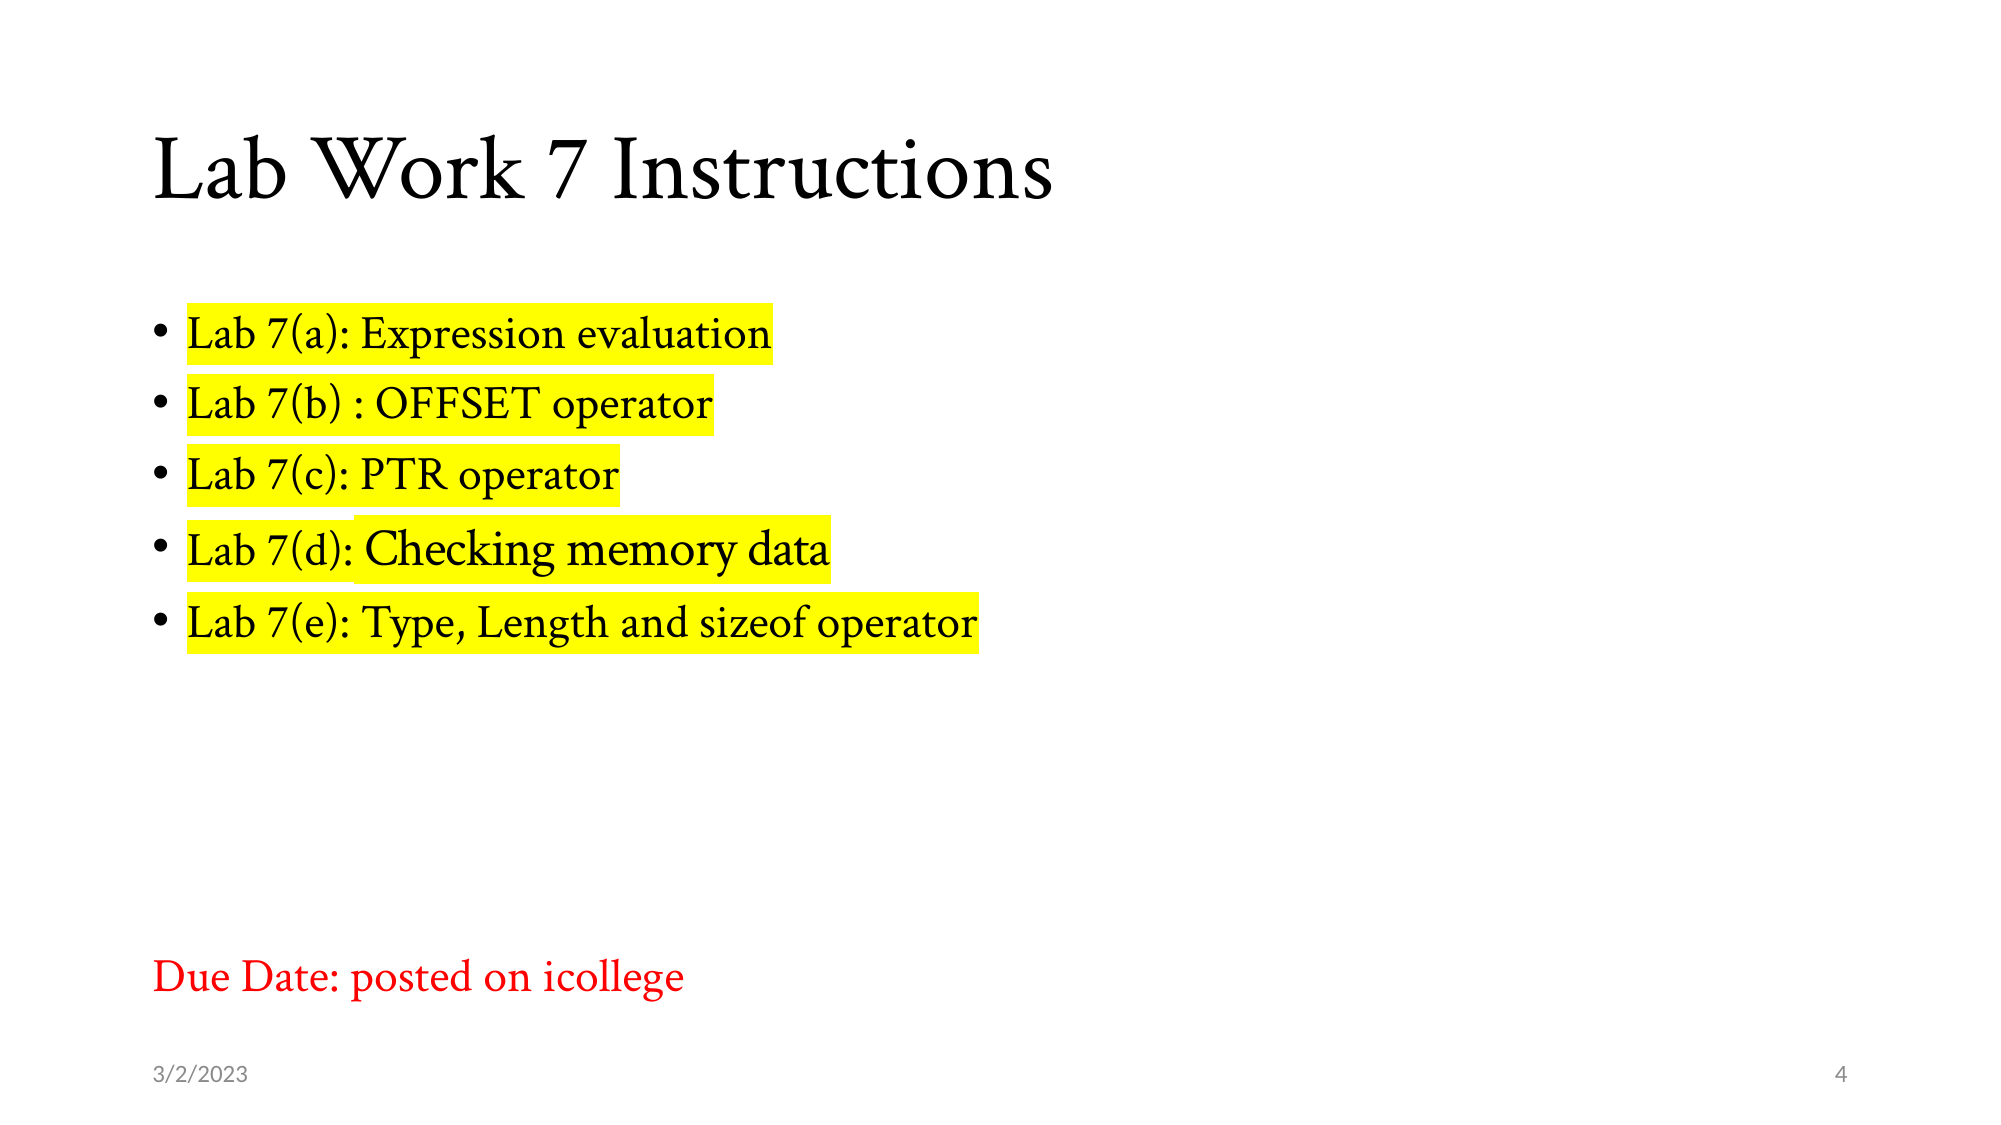

# Lab Work 7 Instructions
Lab 7(a): Expression evaluation
Lab 7(b) : OFFSET operator
Lab 7(c): PTR operator
Lab 7(d): Checking memory data
Lab 7(e): Type, Length and sizeof operator

Due Date: posted on icollege

3/2/2023
4